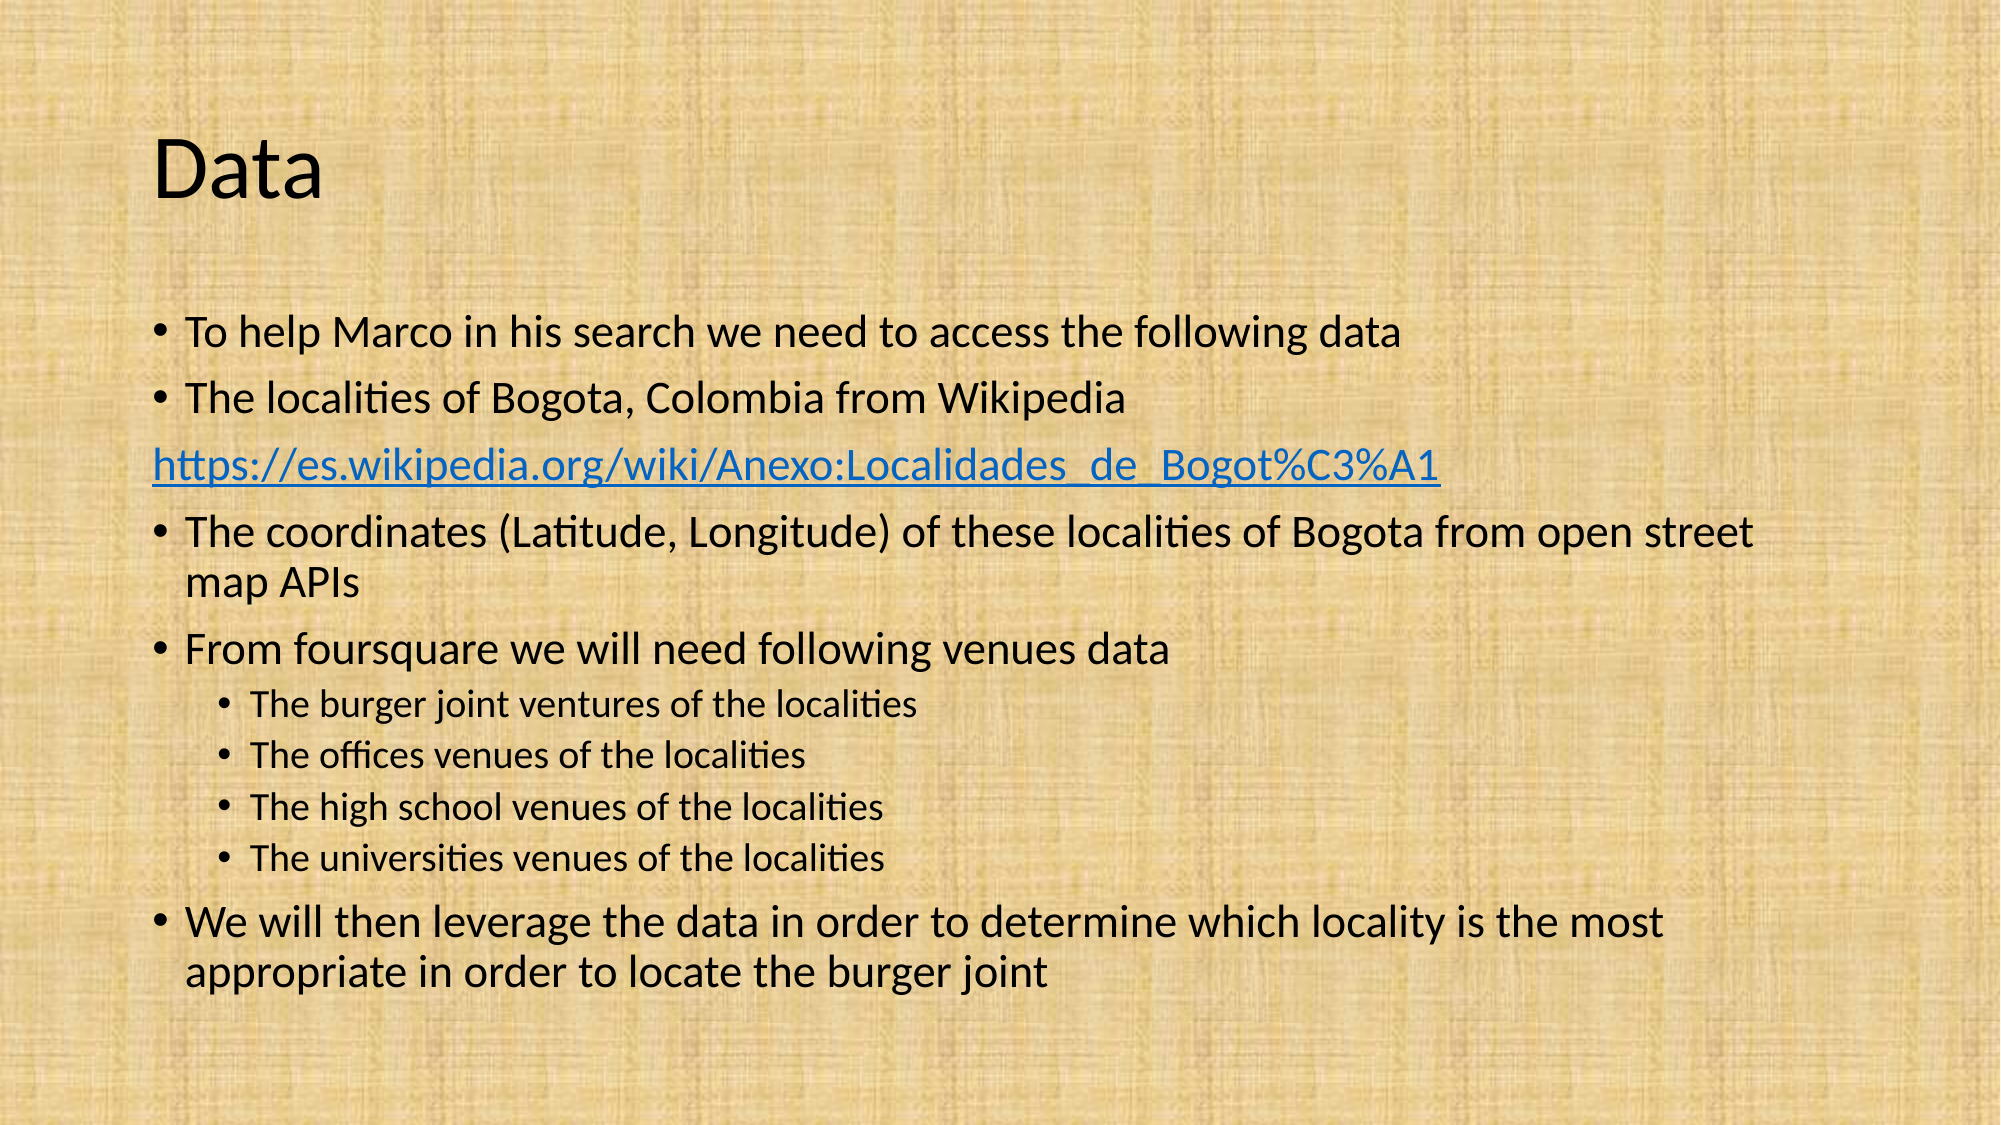

# Data
To help Marco in his search we need to access the following data
The localities of Bogota, Colombia from Wikipedia
https://es.wikipedia.org/wiki/Anexo:Localidades_de_Bogot%C3%A1
The coordinates (Latitude, Longitude) of these localities of Bogota from open street map APIs
From foursquare we will need following venues data
The burger joint ventures of the localities
The offices venues of the localities
The high school venues of the localities
The universities venues of the localities
We will then leverage the data in order to determine which locality is the most appropriate in order to locate the burger joint